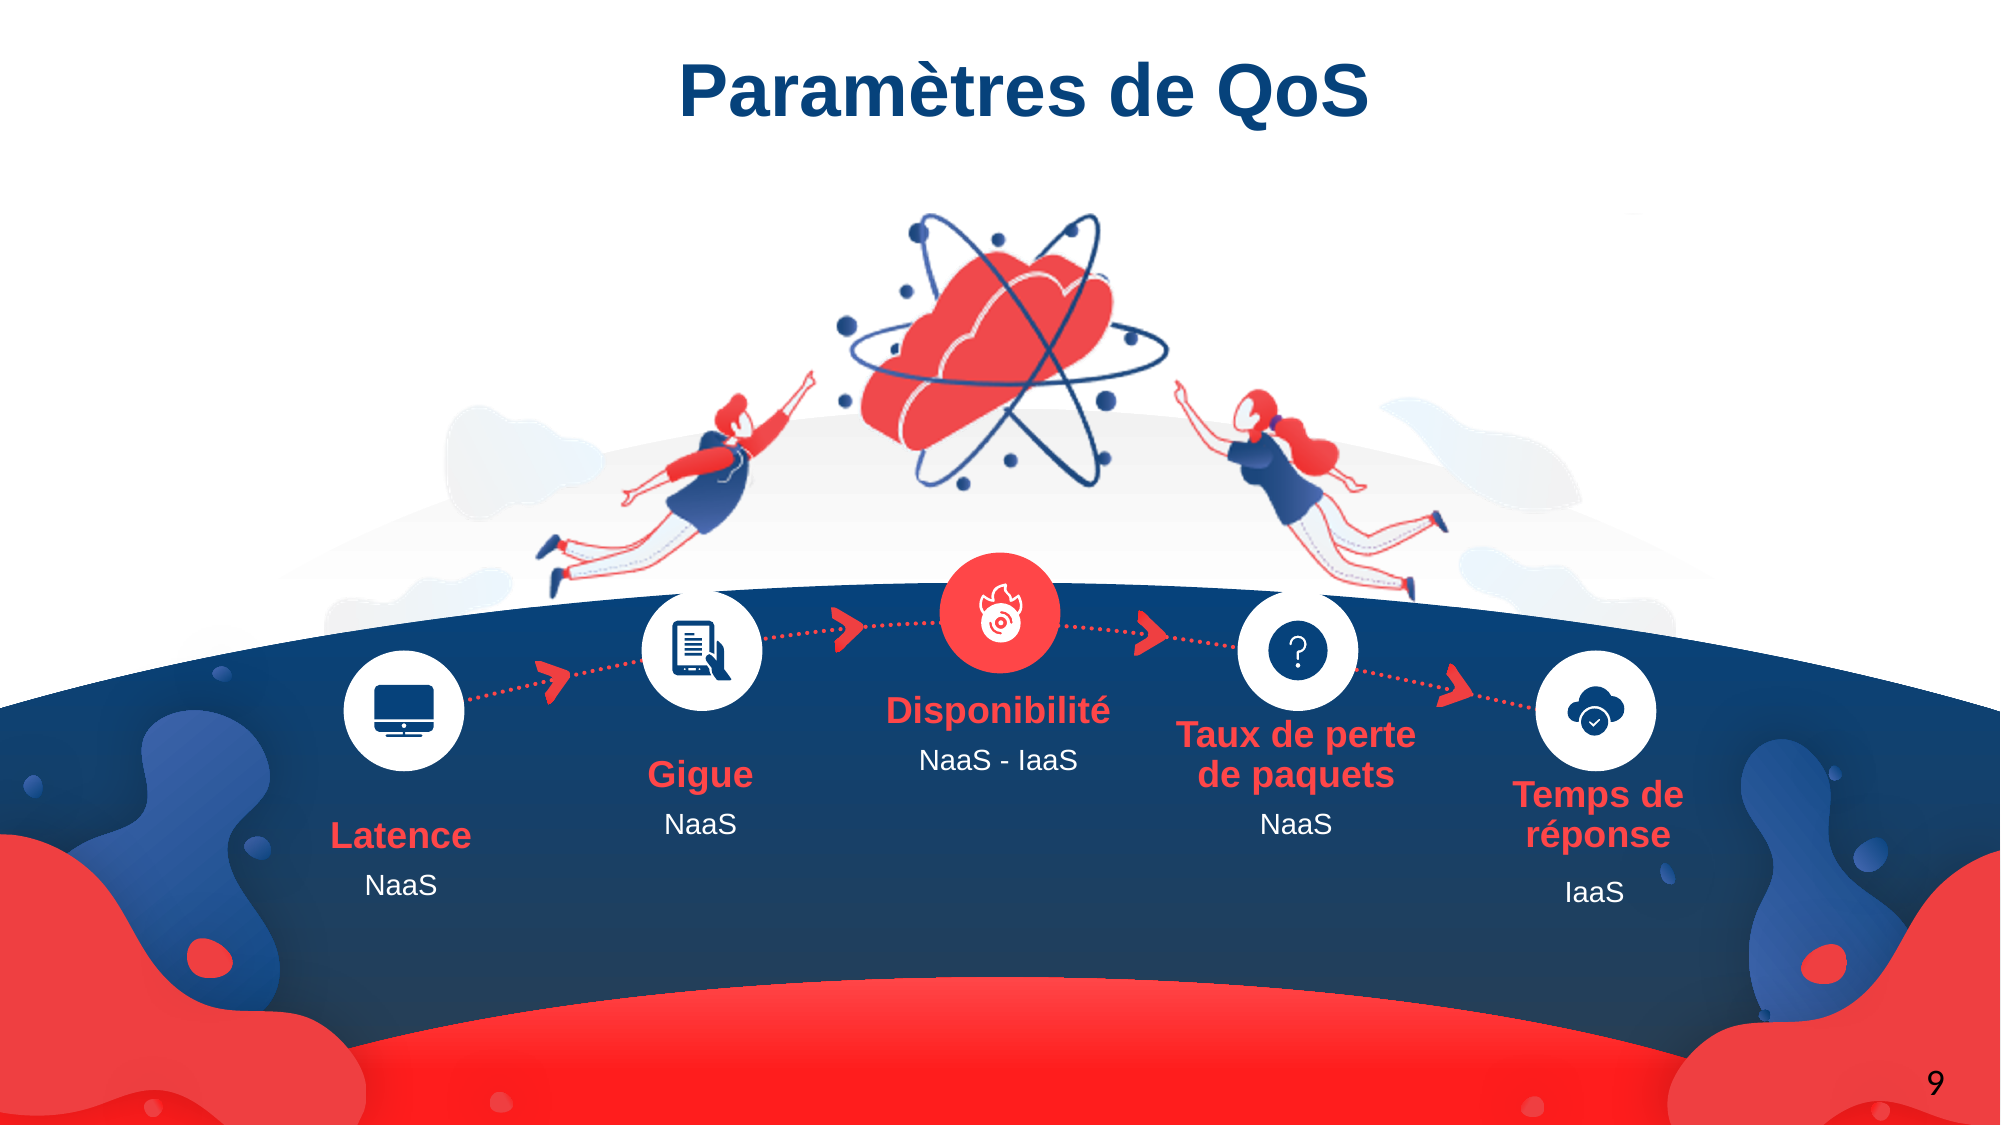

# Paramètres de QoS

Disponibilité

Taux de perte de paquets
NaaS - IaaS
Gigue
Temps de réponse
NaaS
NaaS
Latence
NaaS
IaaS
9